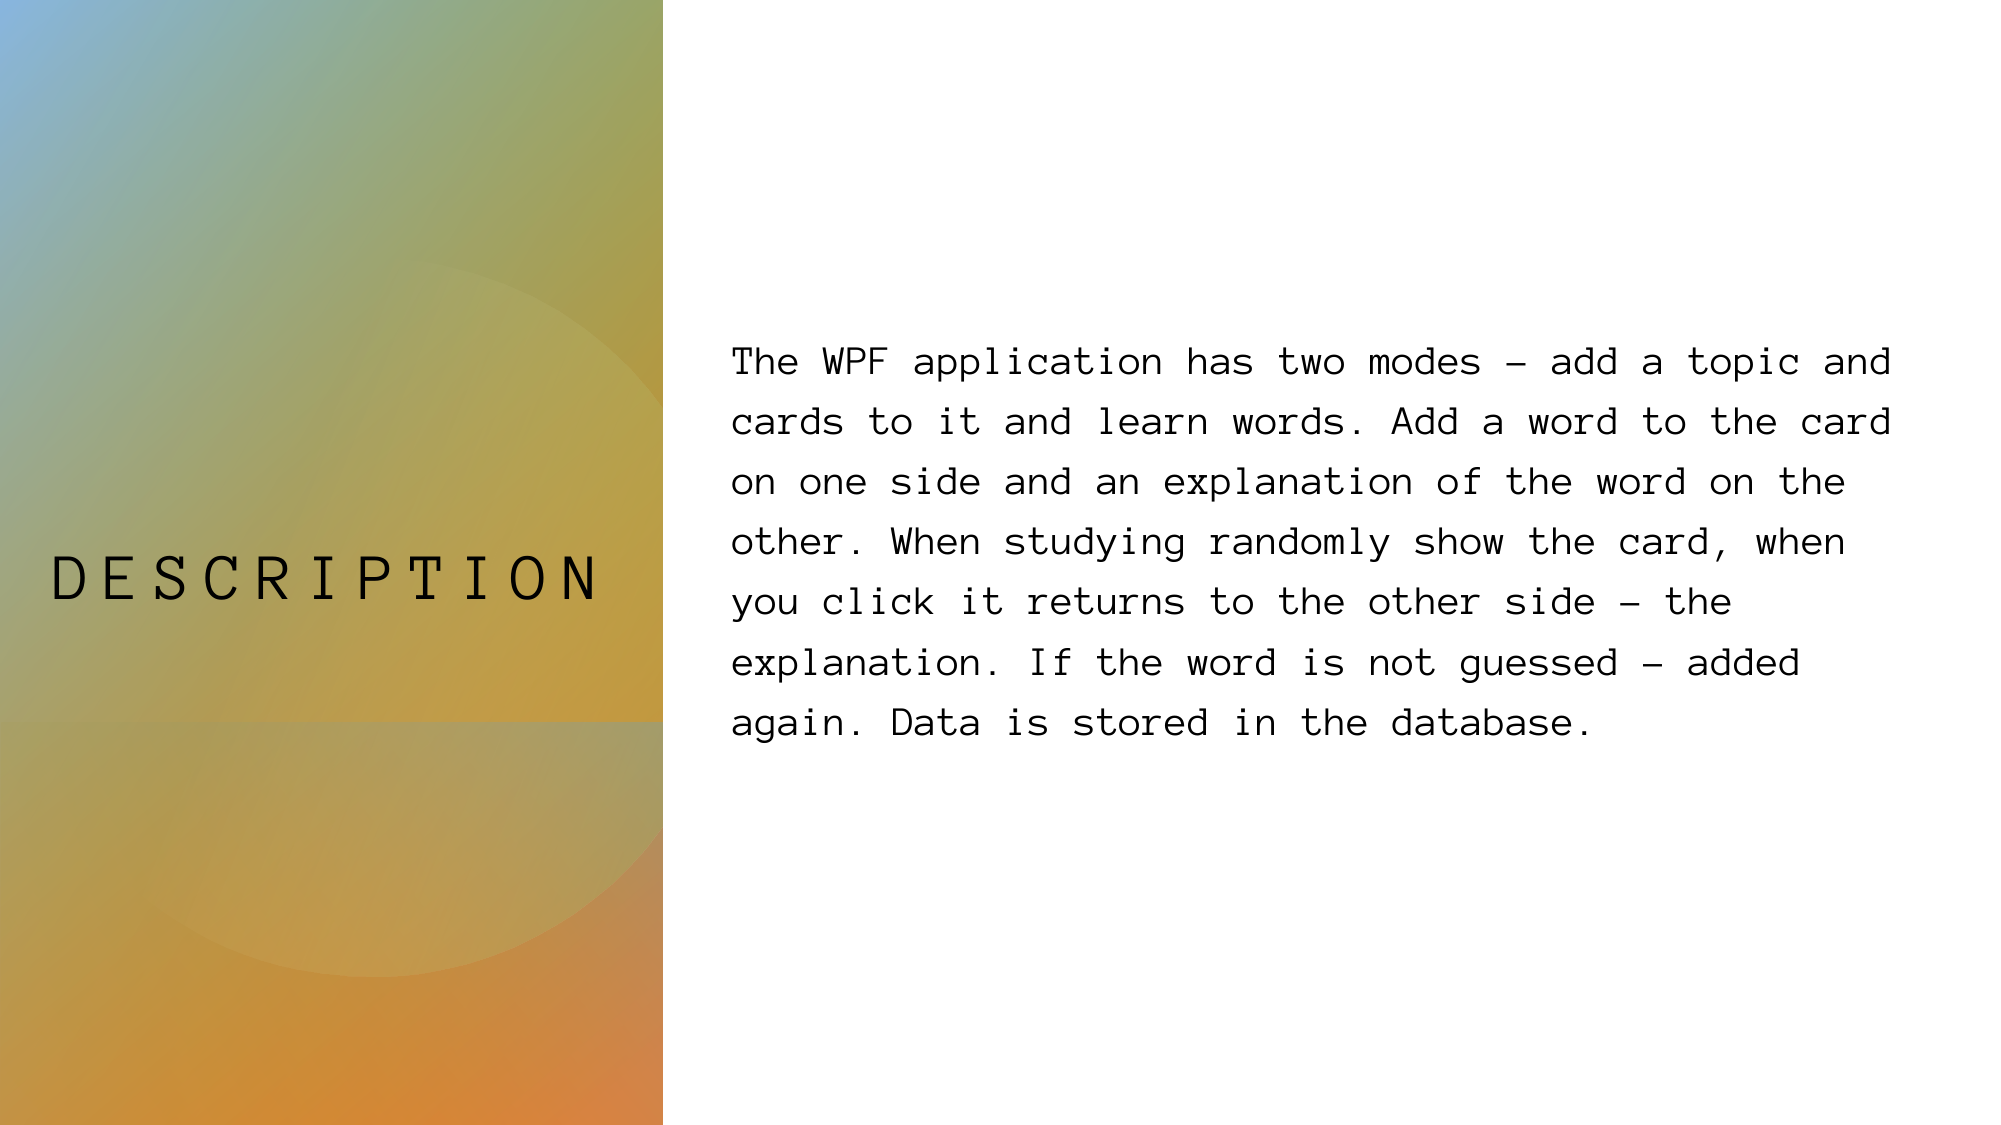

# description

The WPF application has two modes - add a topic and cards to it and learn words. Add a word to the card on one side and an explanation of the word on the other. When studying randomly show the card, when you click it returns to the other side - the explanation. If the word is not guessed - added again. Data is stored in the database.